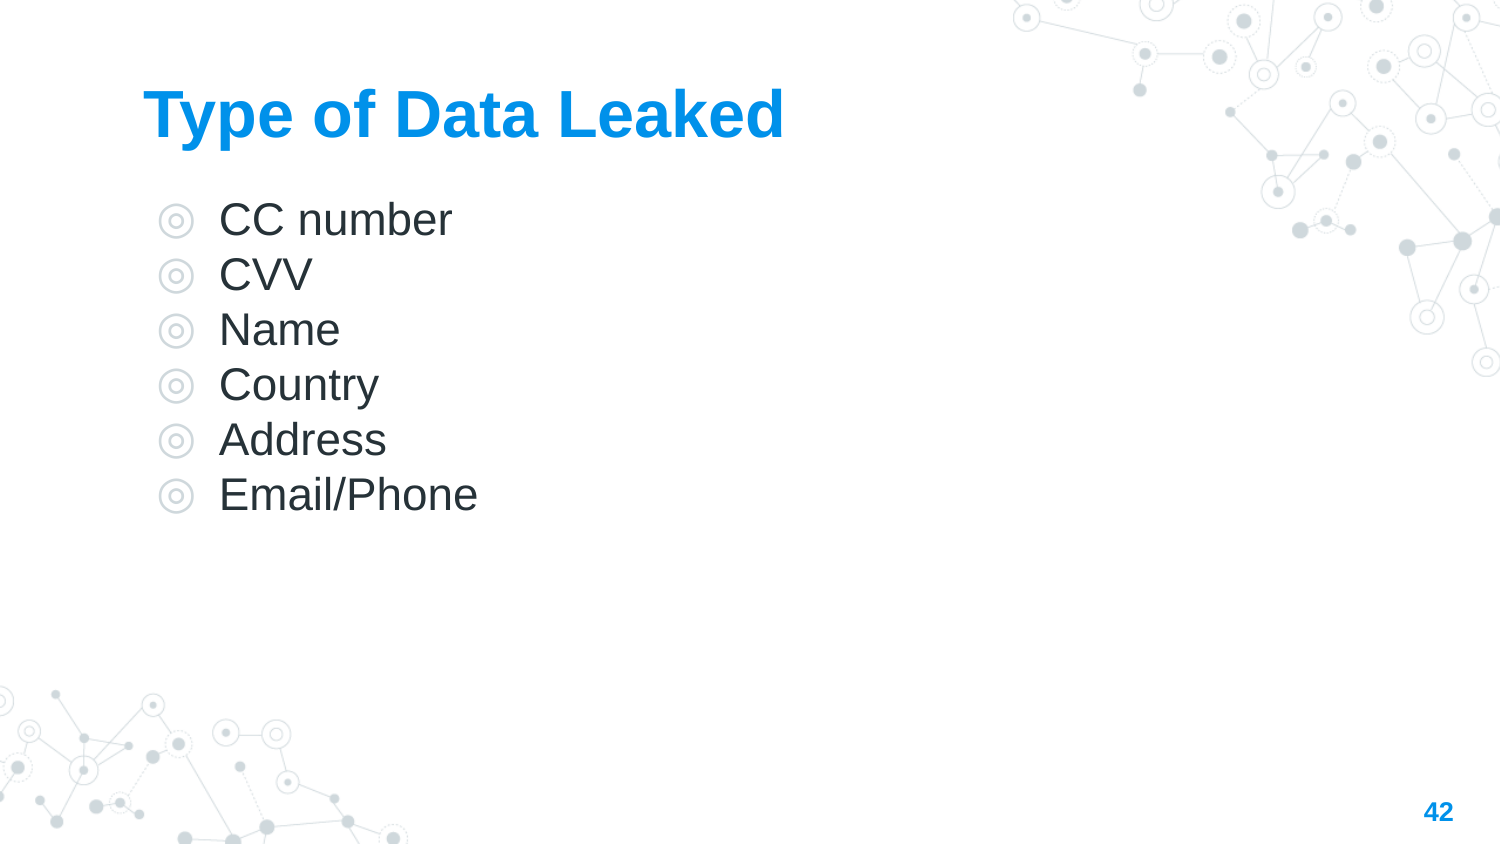

# Type of Data Leaked
CC number
CVV
Name
Country
Address
Email/Phone
42